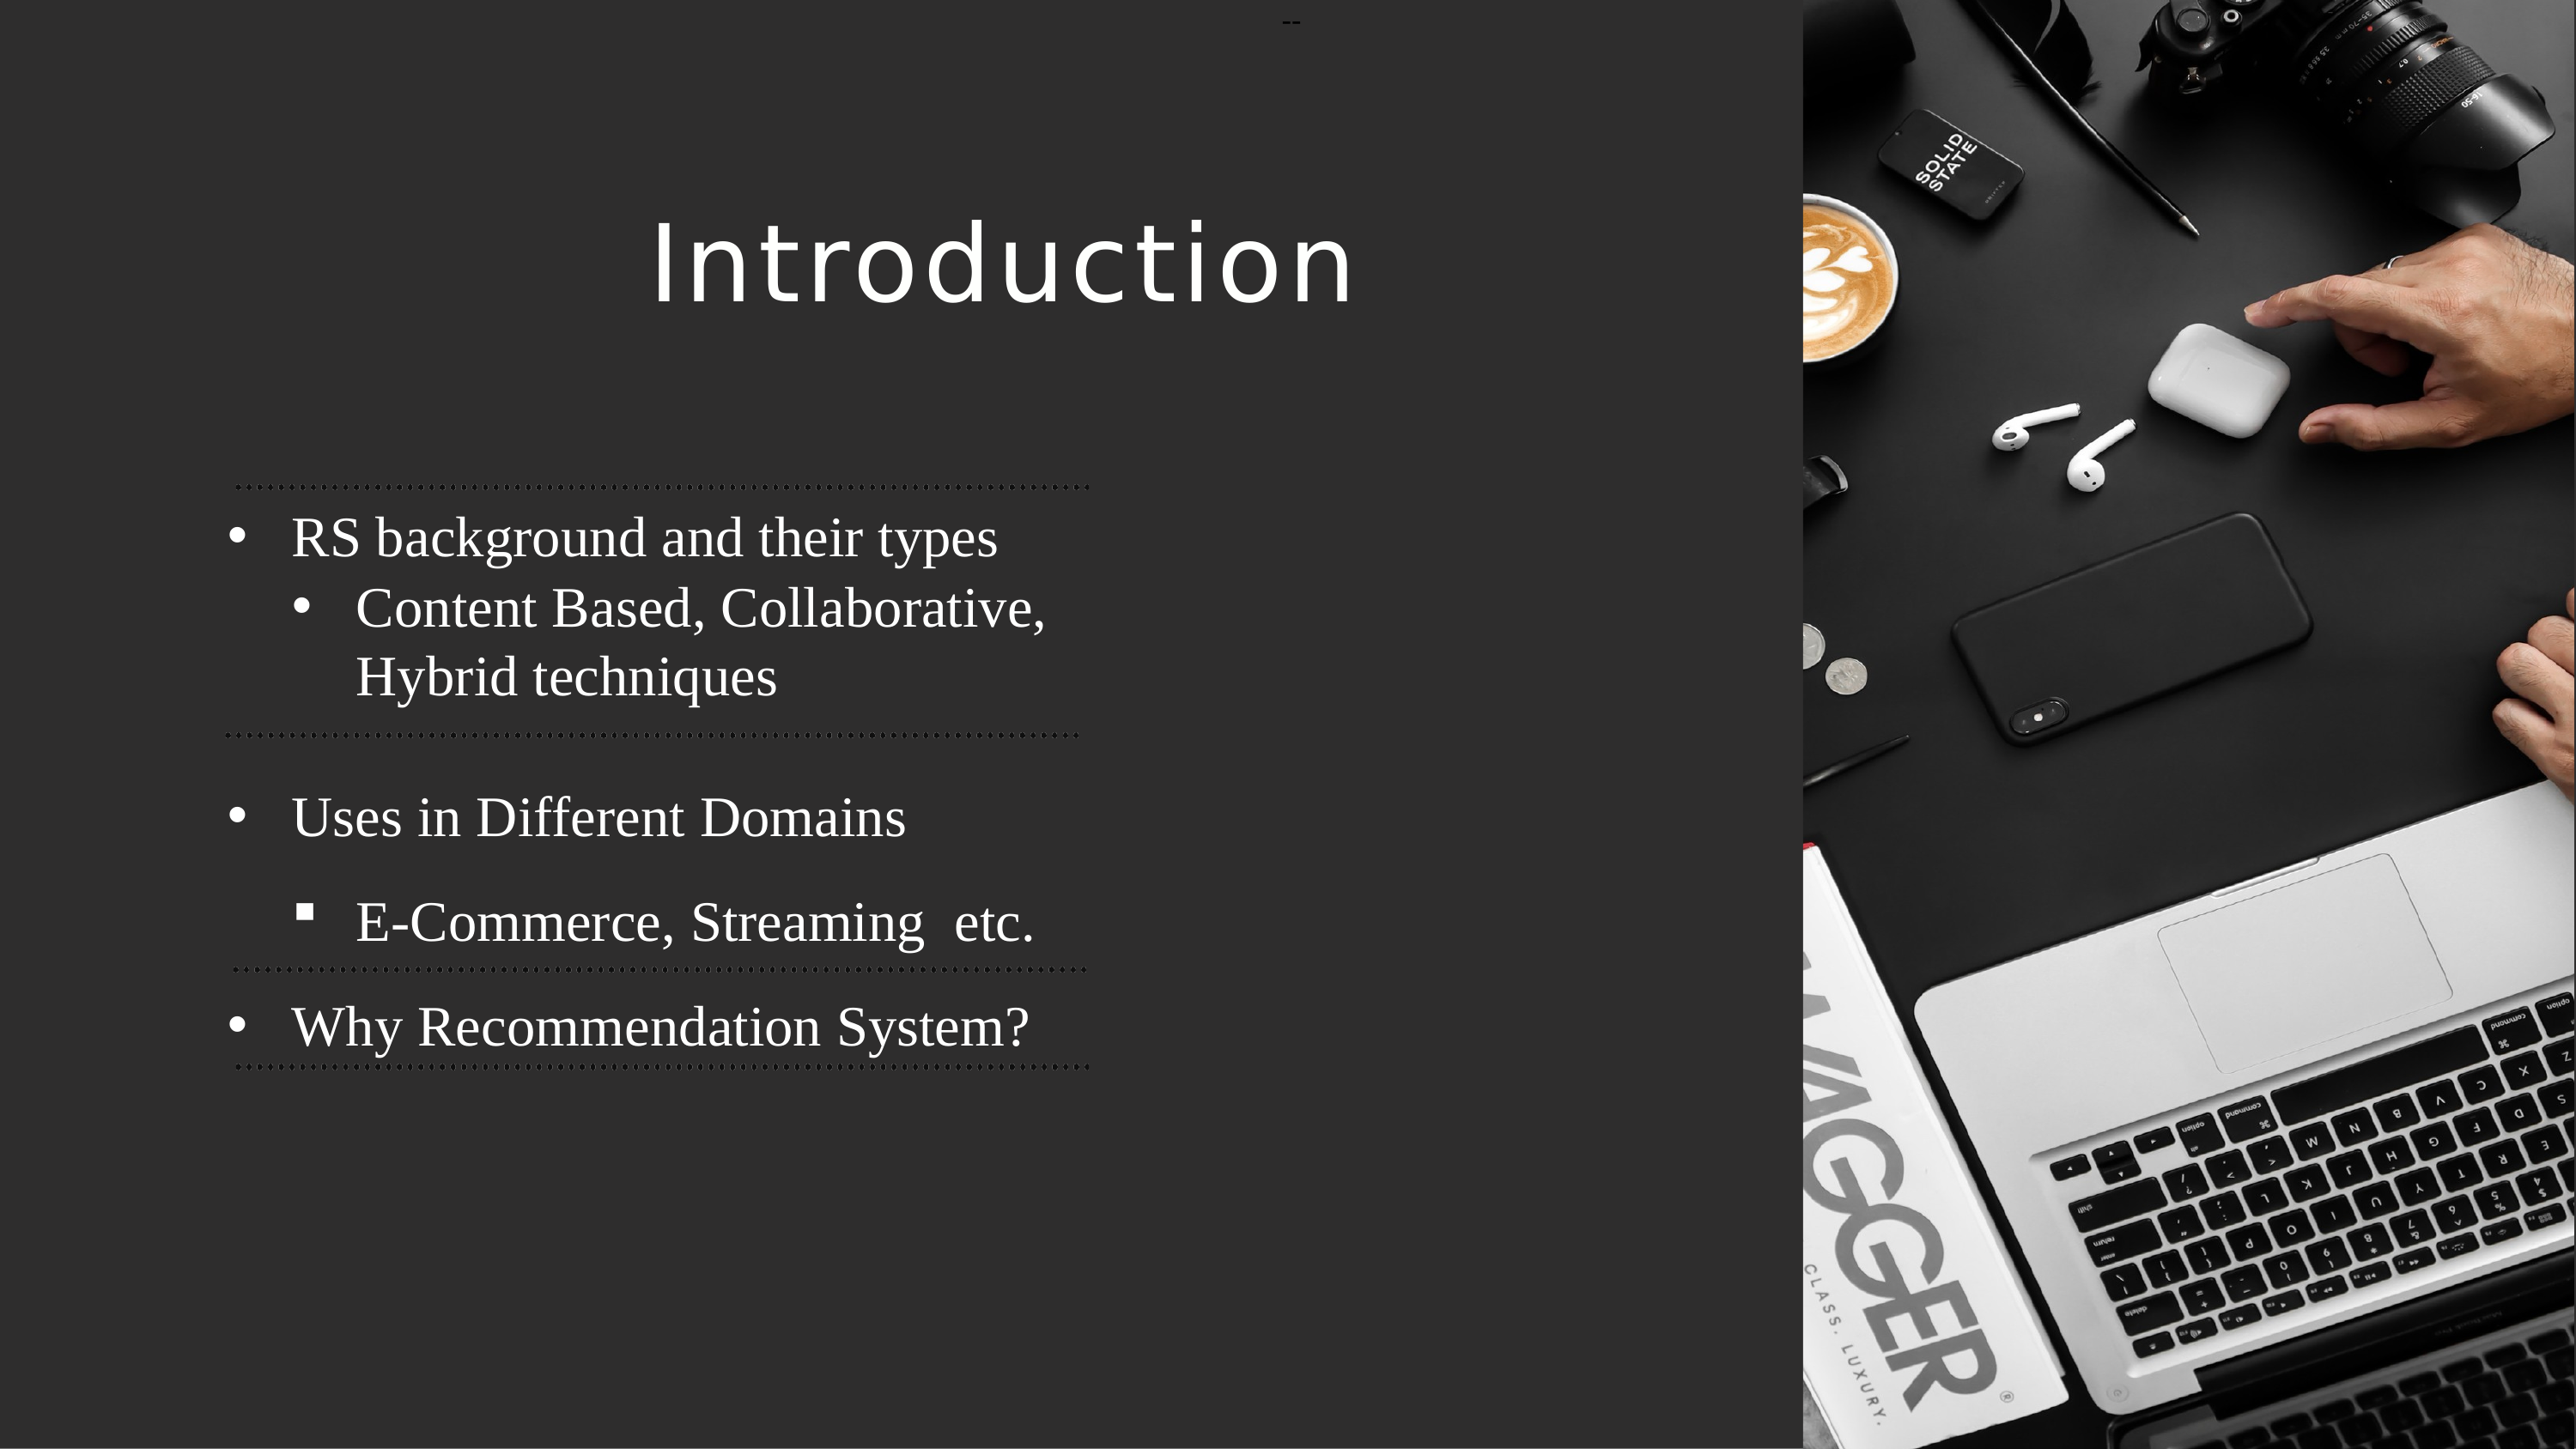

--

Introduction

RS background and their types
Content Based, Collaborative, Hybrid techniques

Uses in Different Domains
E-Commerce, Streaming  etc.
Why Recommendation System?